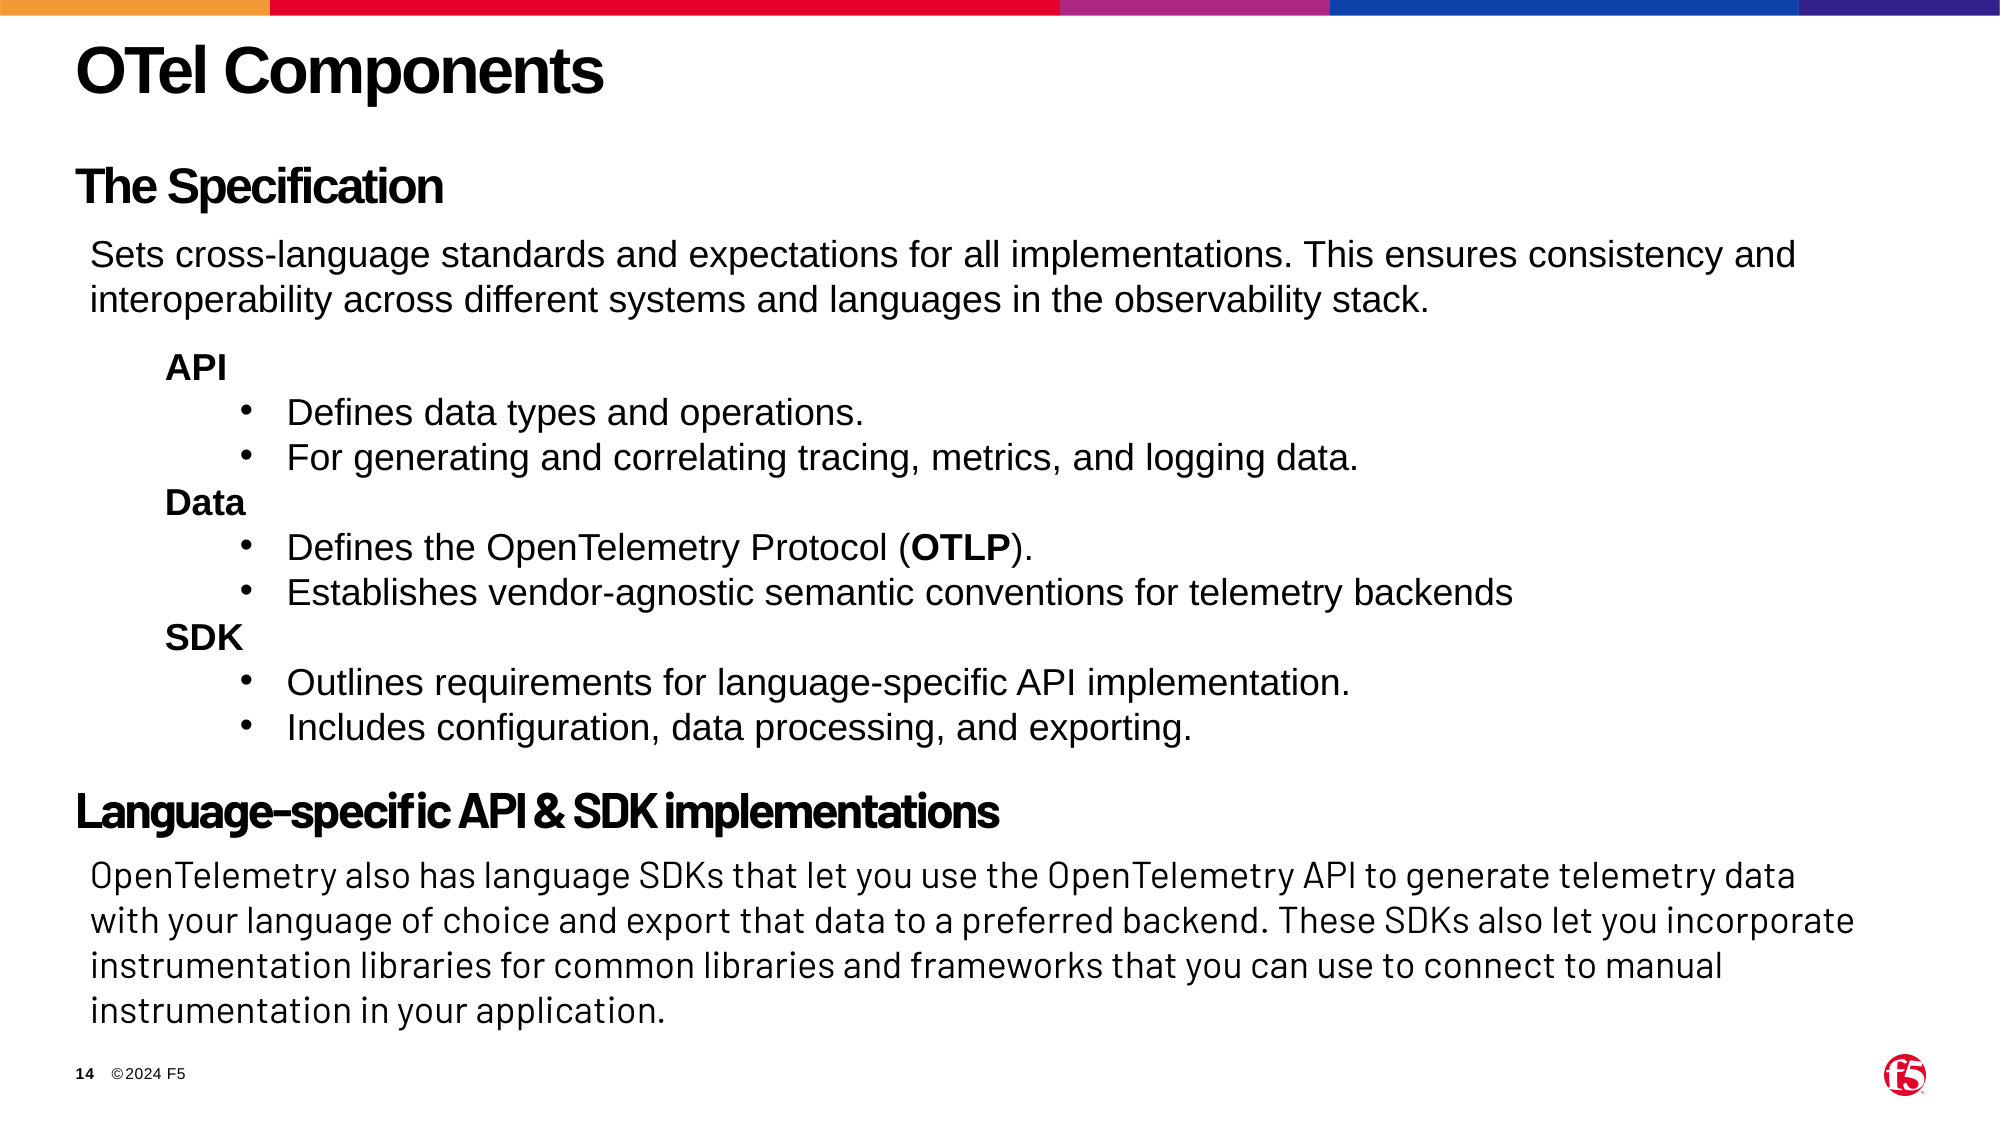

# OTel Components
The Specification
Sets cross-language standards and expectations for all implementations. This ensures consistency and interoperability across different systems and languages in the observability stack.

API
Defines data types and operations.
For generating and correlating tracing, metrics, and logging data.
Data
Defines the OpenTelemetry Protocol (OTLP).
Establishes vendor-agnostic semantic conventions for telemetry backends
SDK
Outlines requirements for language-specific API implementation.
Includes configuration, data processing, and exporting.

Language-specific API & SDK implementations

OpenTelemetry also has language SDKs that let you use the OpenTelemetry API to generate telemetry data with your language of choice and export that data to a preferred backend. These SDKs also let you incorporate instrumentation libraries for common libraries and frameworks that you can use to connect to manual instrumentation in your application.